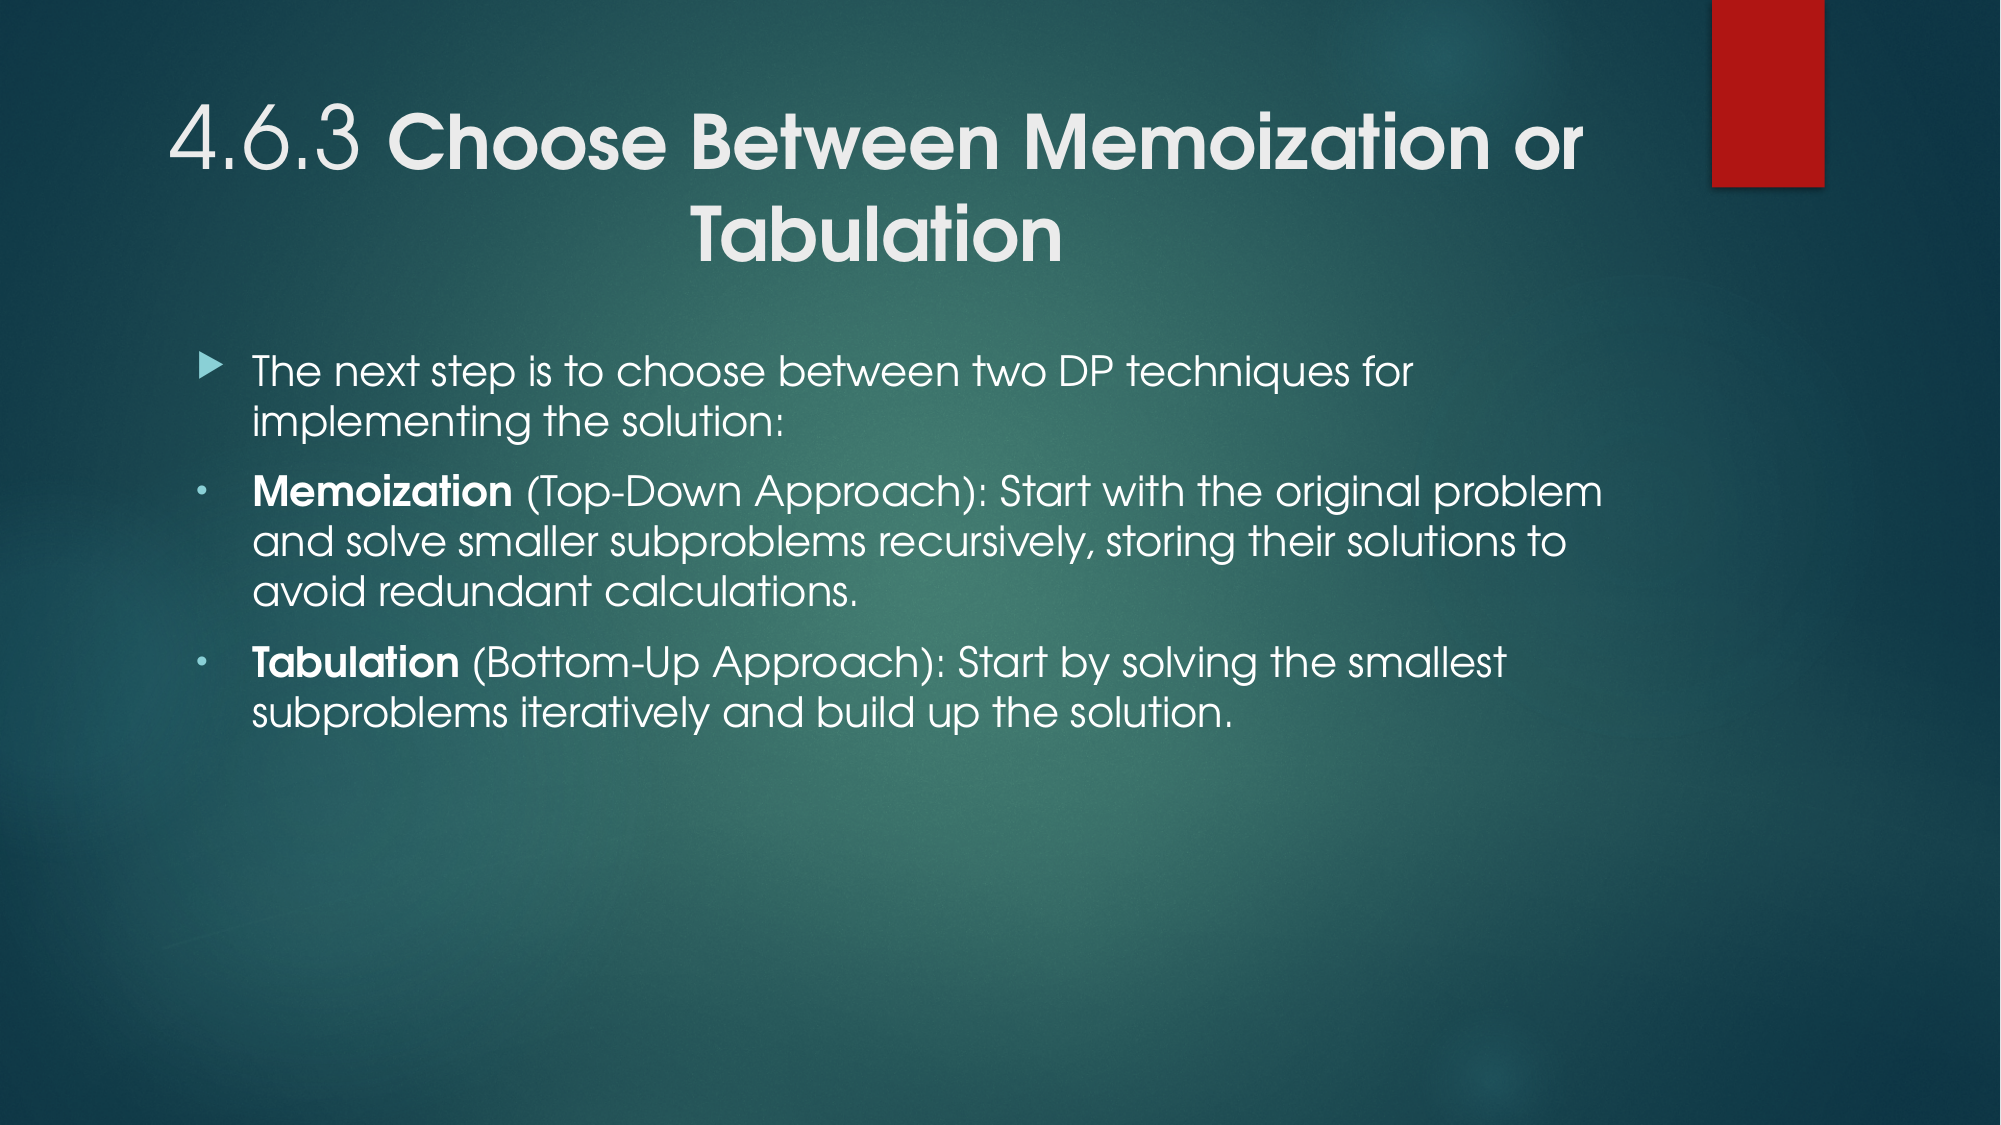

# 4.6.3 Choose Between Memoization or Tabulation
The next step is to choose between two DP techniques for implementing the solution:
Memoization (Top-Down Approach): Start with the original problem and solve smaller subproblems recursively, storing their solutions to avoid redundant calculations.
Tabulation (Bottom-Up Approach): Start by solving the smallest subproblems iteratively and build up the solution.